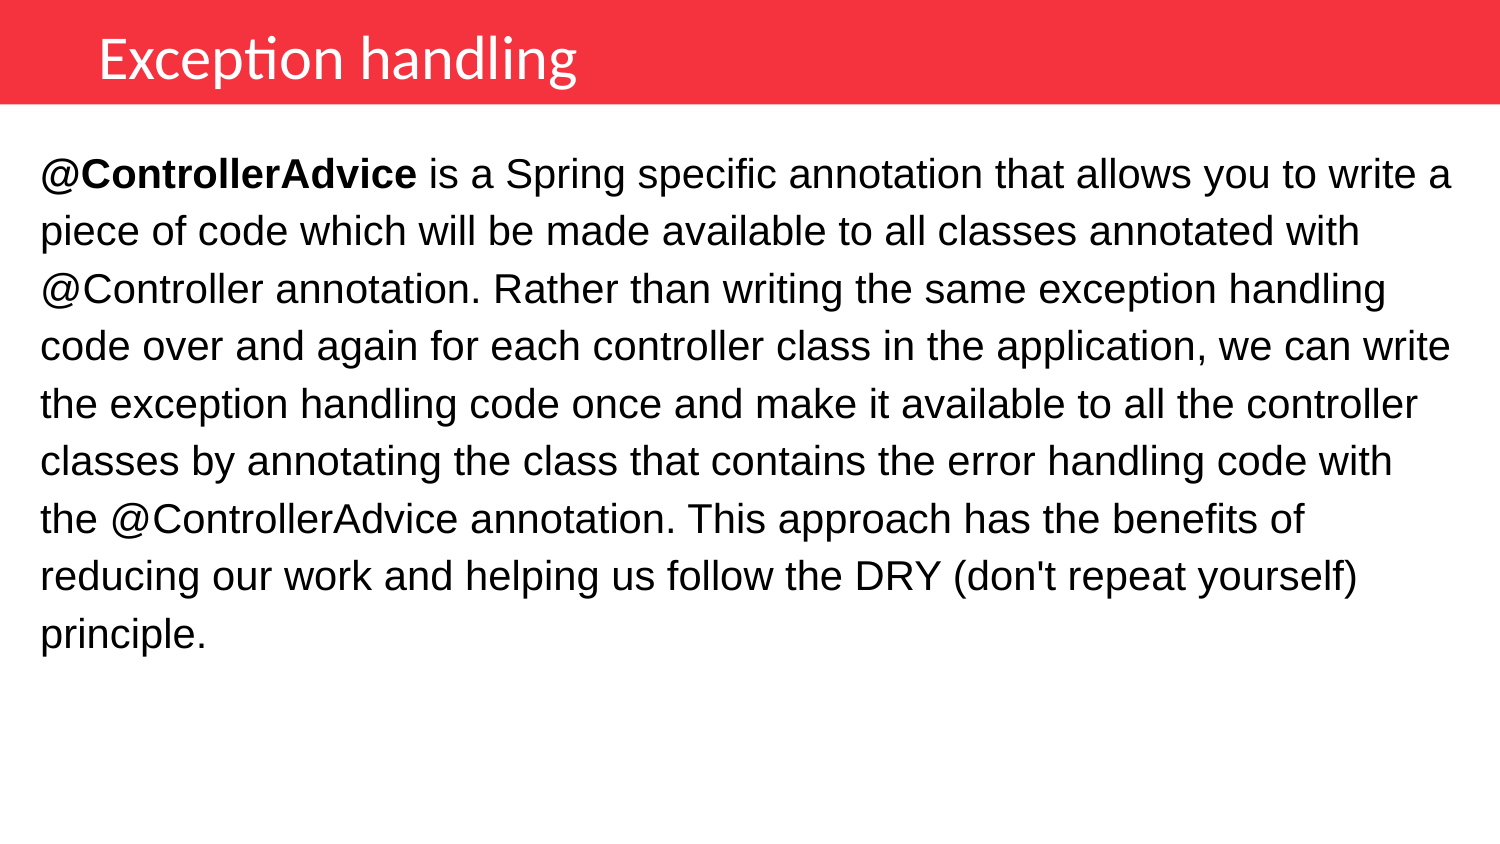

Exception handling

@ControllerAdvice is a Spring specific annotation that allows you to write a piece of code which will be made available to all classes annotated with @Controller annotation. Rather than writing the same exception handling code over and again for each controller class in the application, we can write the exception handling code once and make it available to all the controller classes by annotating the class that contains the error handling code with the @ControllerAdvice annotation. This approach has the benefits of reducing our work and helping us follow the DRY (don't repeat yourself) principle.